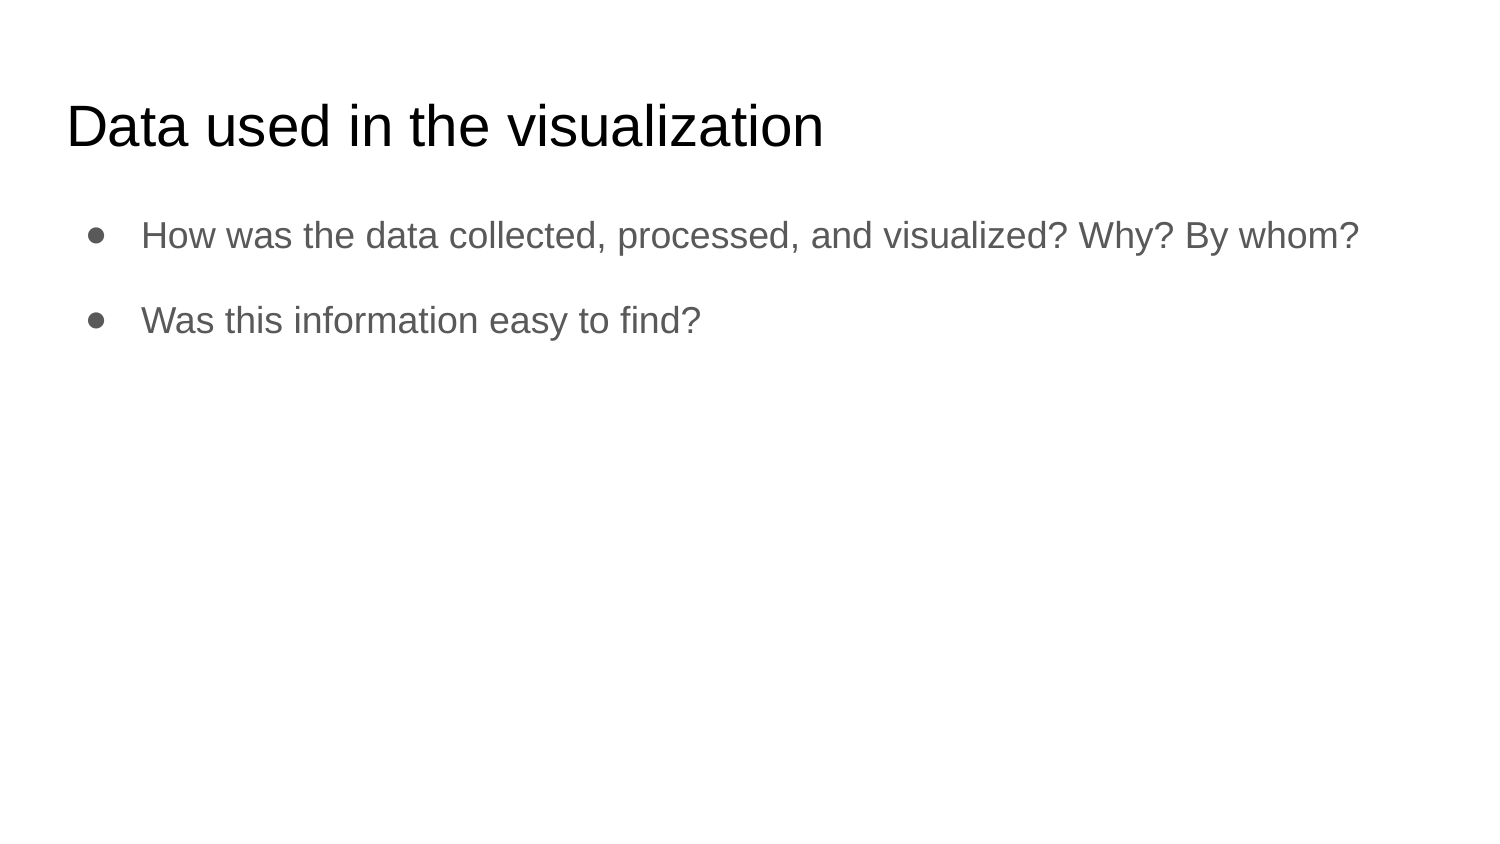

# Data used in the visualization
How was the data collected, processed, and visualized? Why? By whom?
Was this information easy to find?